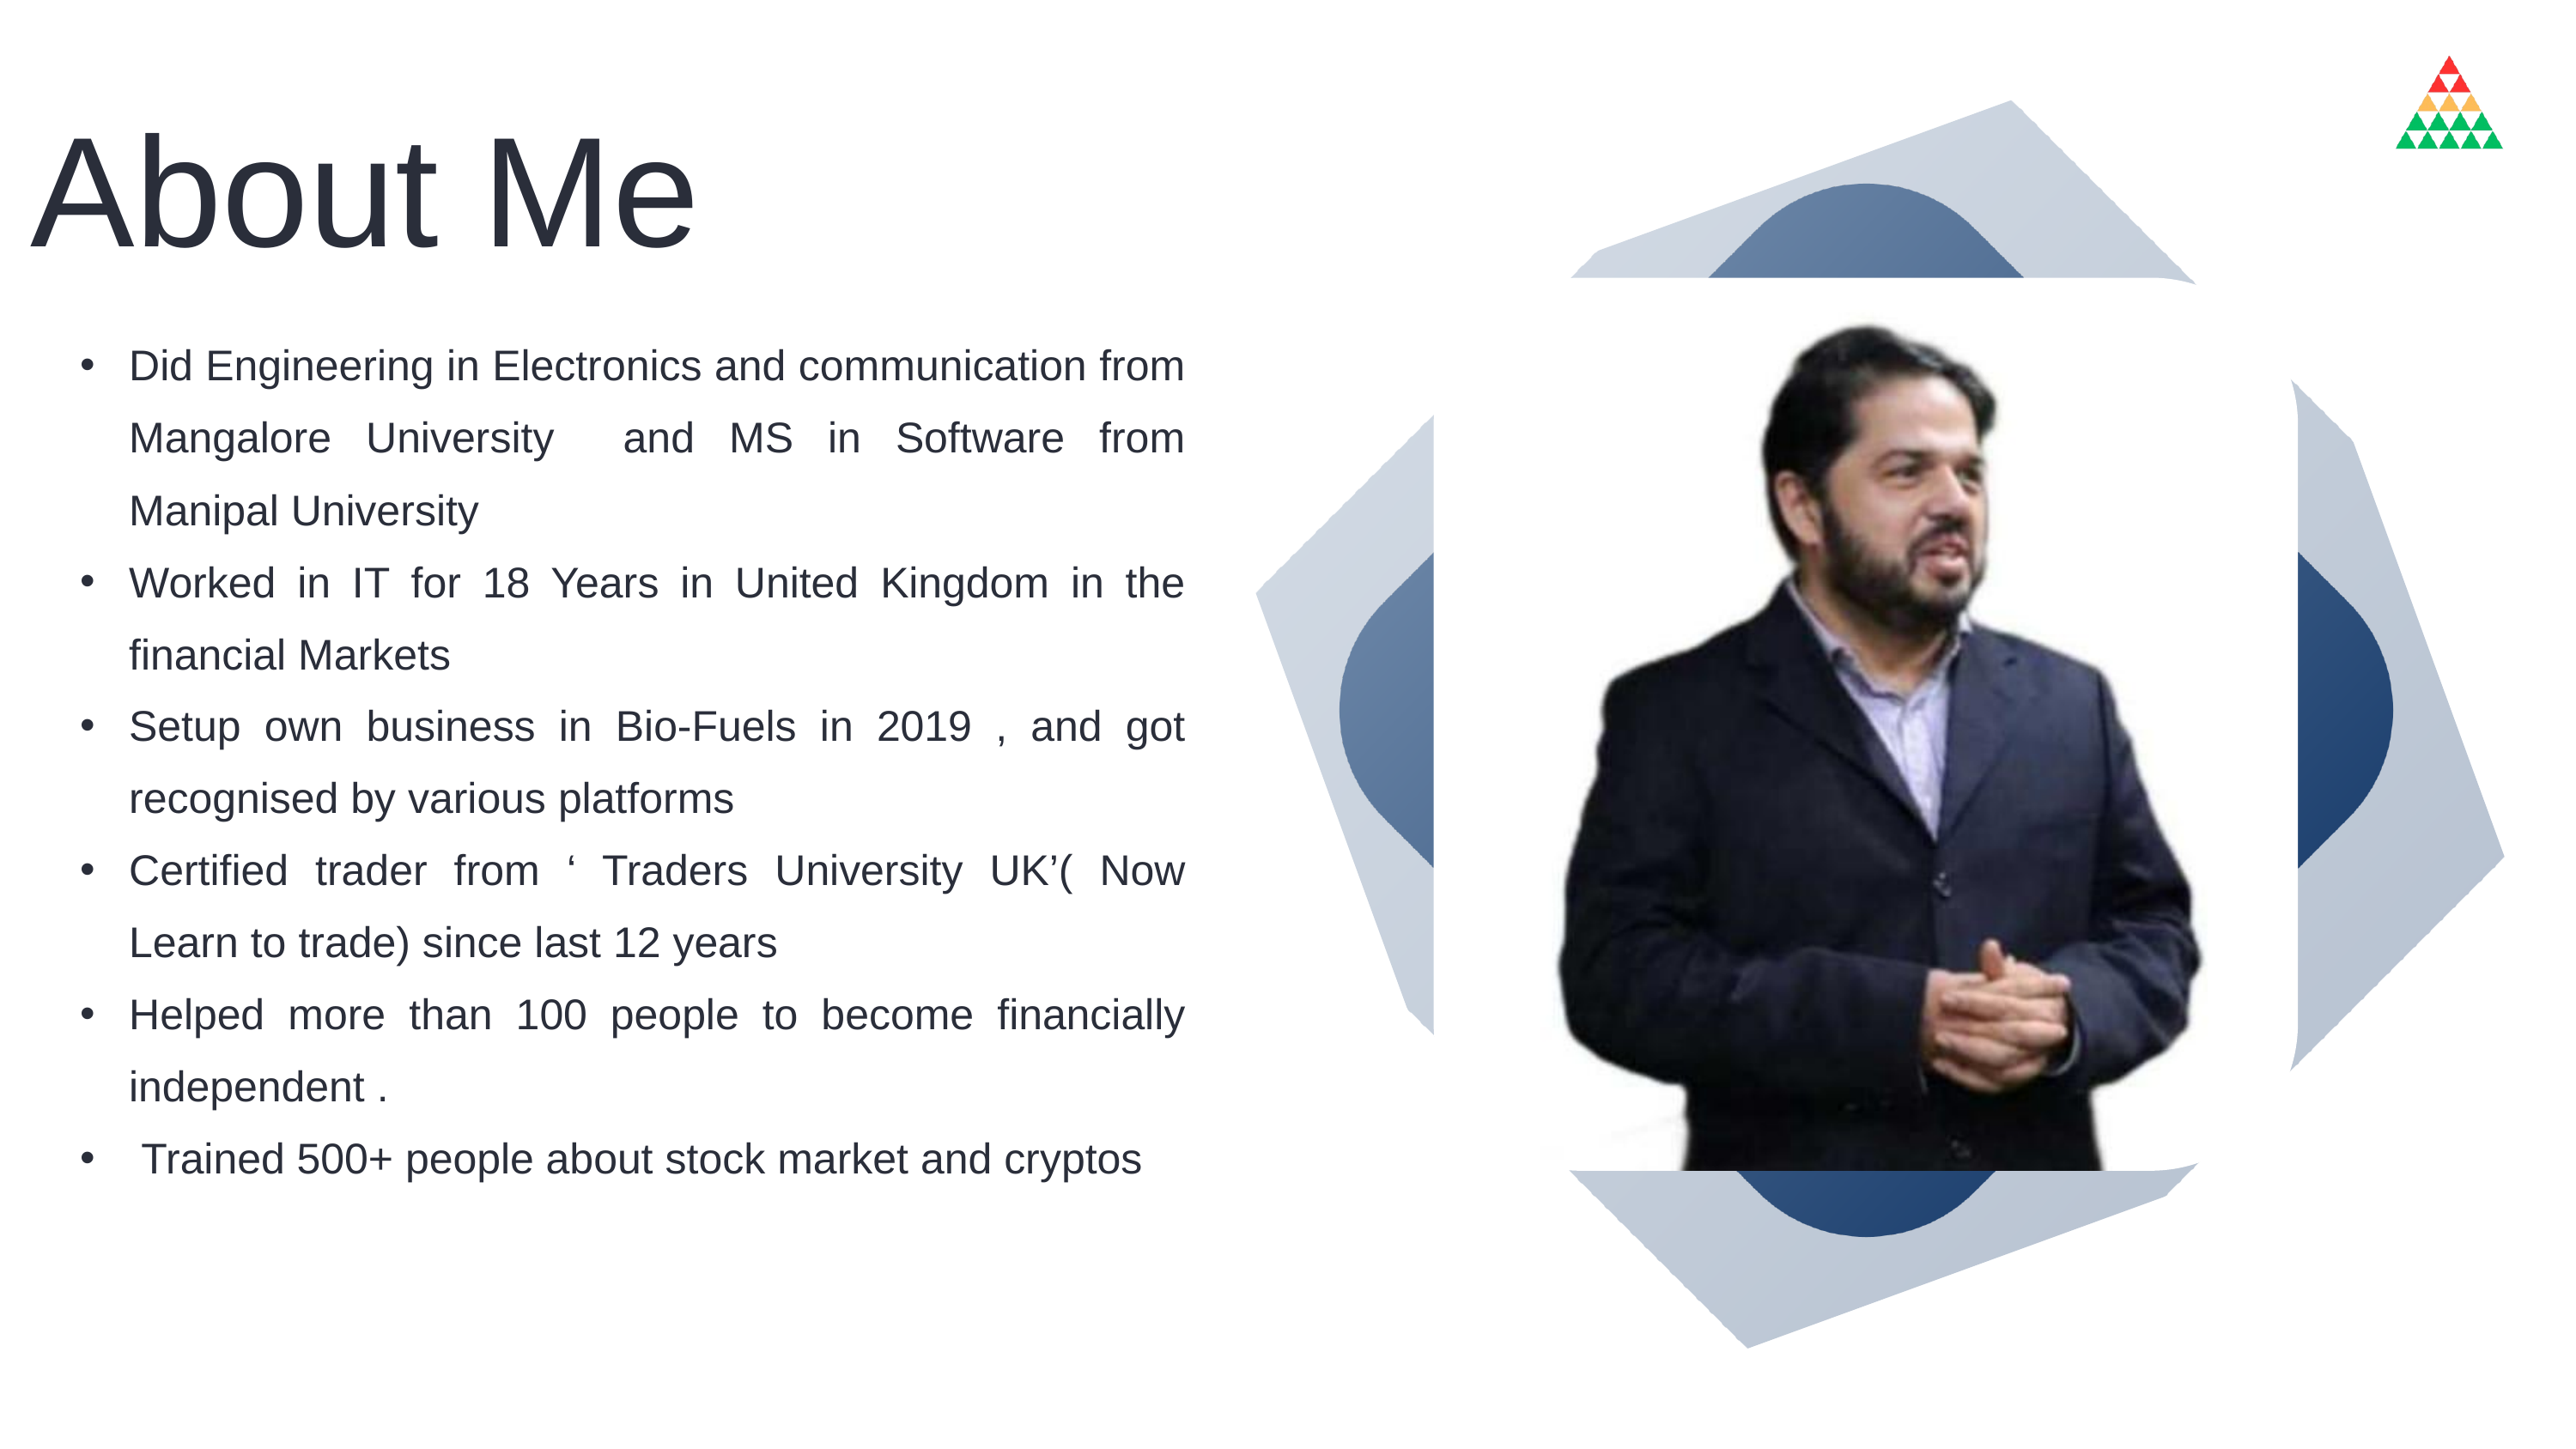

About Me

Did Engineering in Electronics and communication from Mangalore University  and MS in Software from Manipal University
Worked in IT for 18 Years in United Kingdom in the financial Markets
Setup own business in Bio-Fuels in 2019 , and got recognised by various platforms
Certified trader from ‘ Traders University UK’( Now Learn to trade) since last 12 years
Helped more than 100 people to become financially independent .
 Trained 500+ people about stock market and cryptos